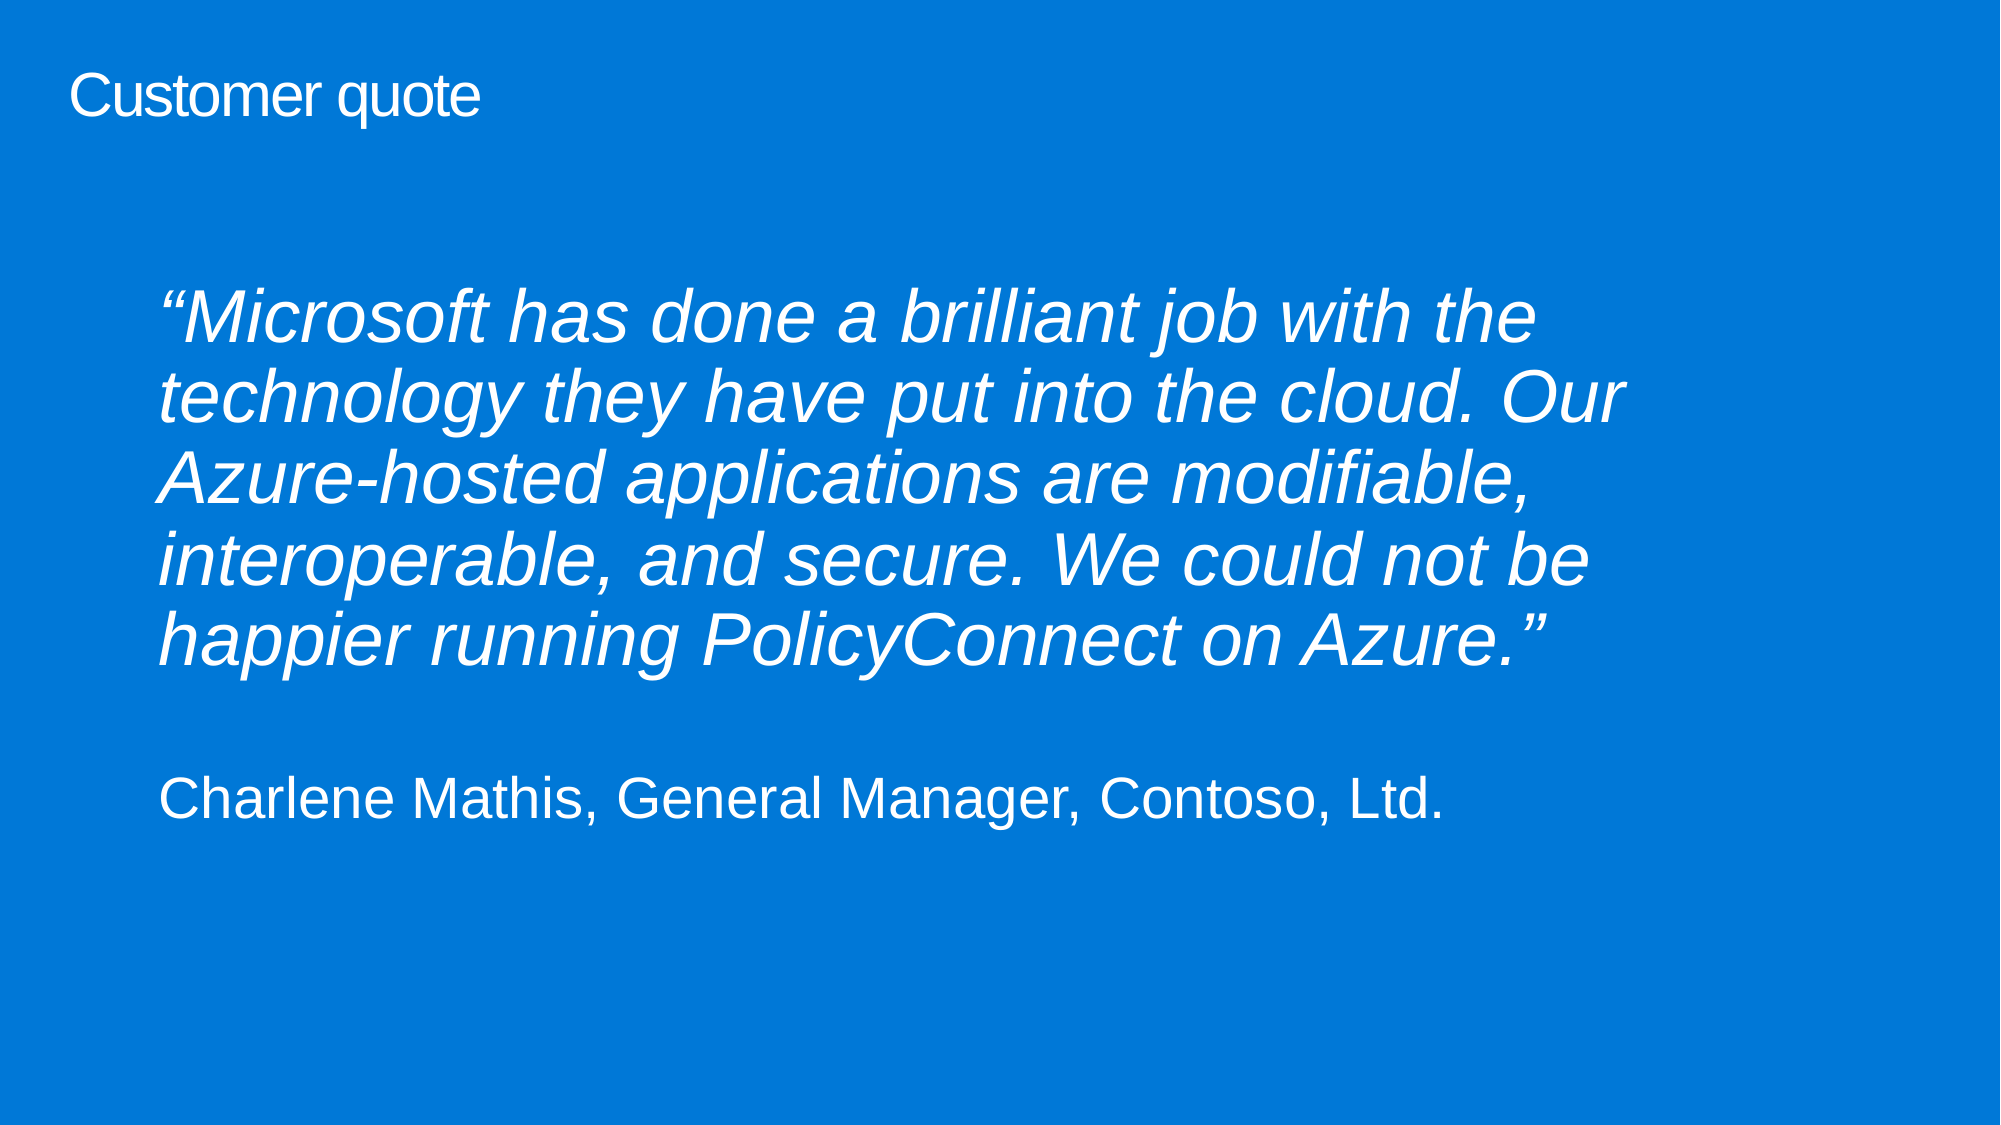

# Customer quote
“Microsoft has done a brilliant job with the technology they have put into the cloud. Our Azure-hosted applications are modifiable, interoperable, and secure. We could not be happier running PolicyConnect on Azure.”

Charlene Mathis, General Manager, Contoso, Ltd.